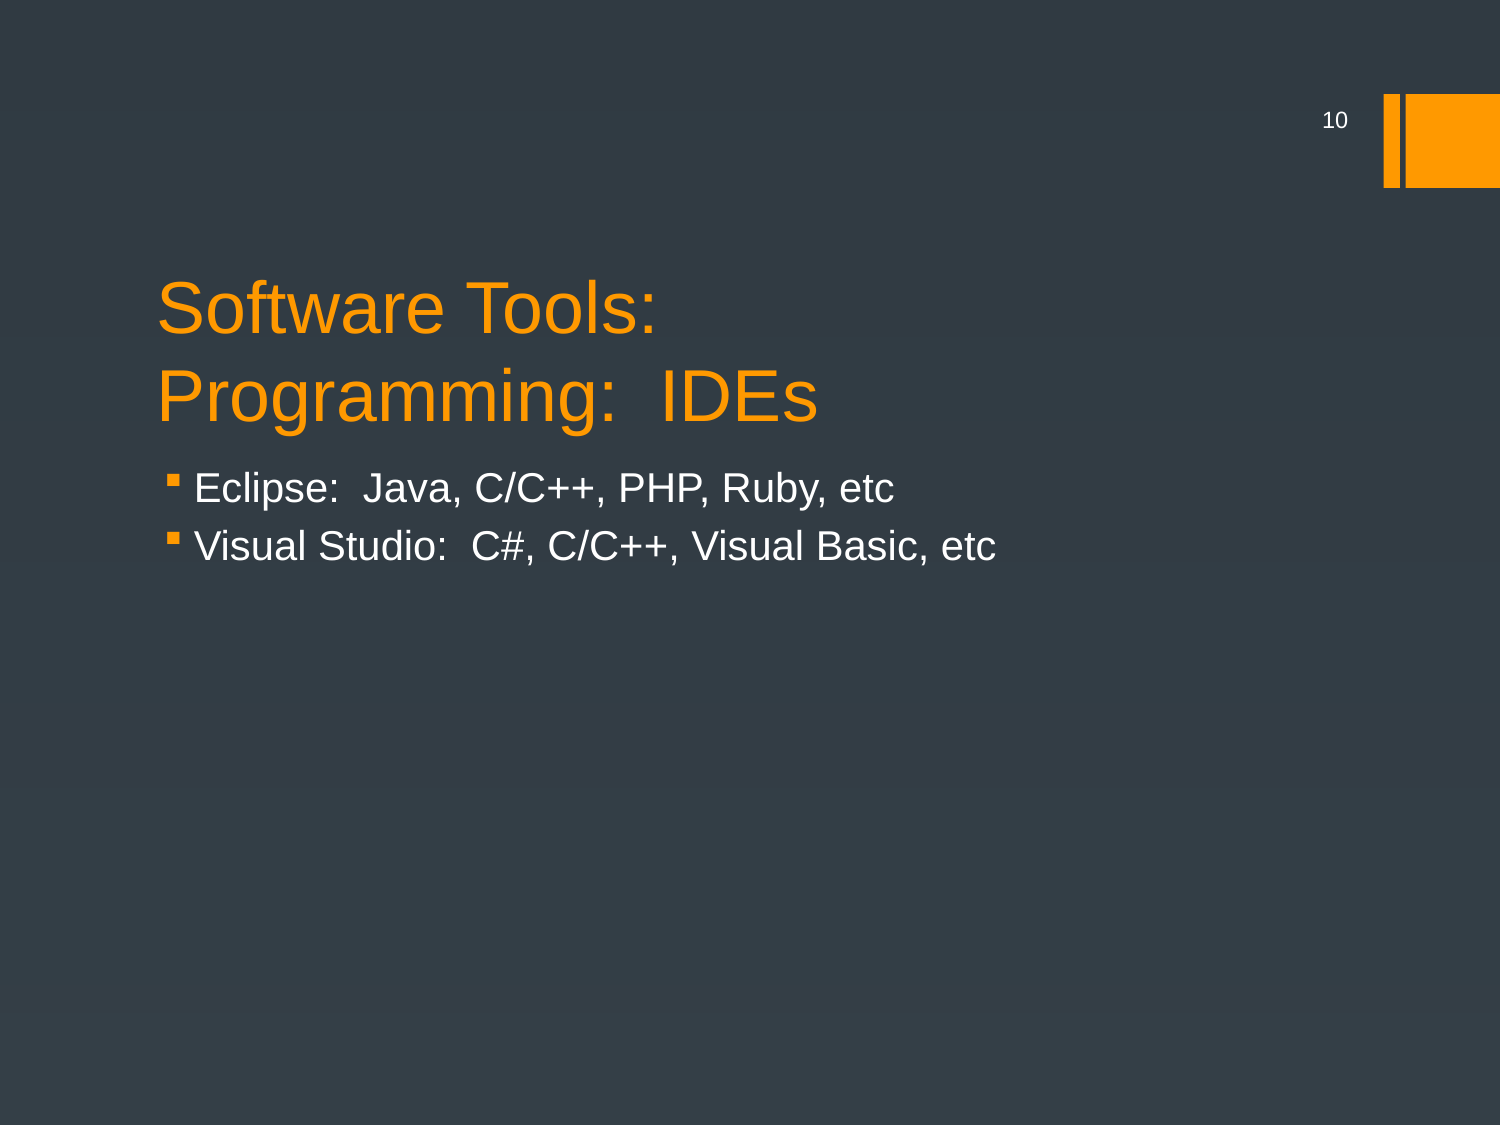

10
# Software Tools:
Programming:  IDEs
Eclipse:  Java, C/C++, PHP, Ruby, etc
Visual Studio:  C#, C/C++, Visual Basic, etc